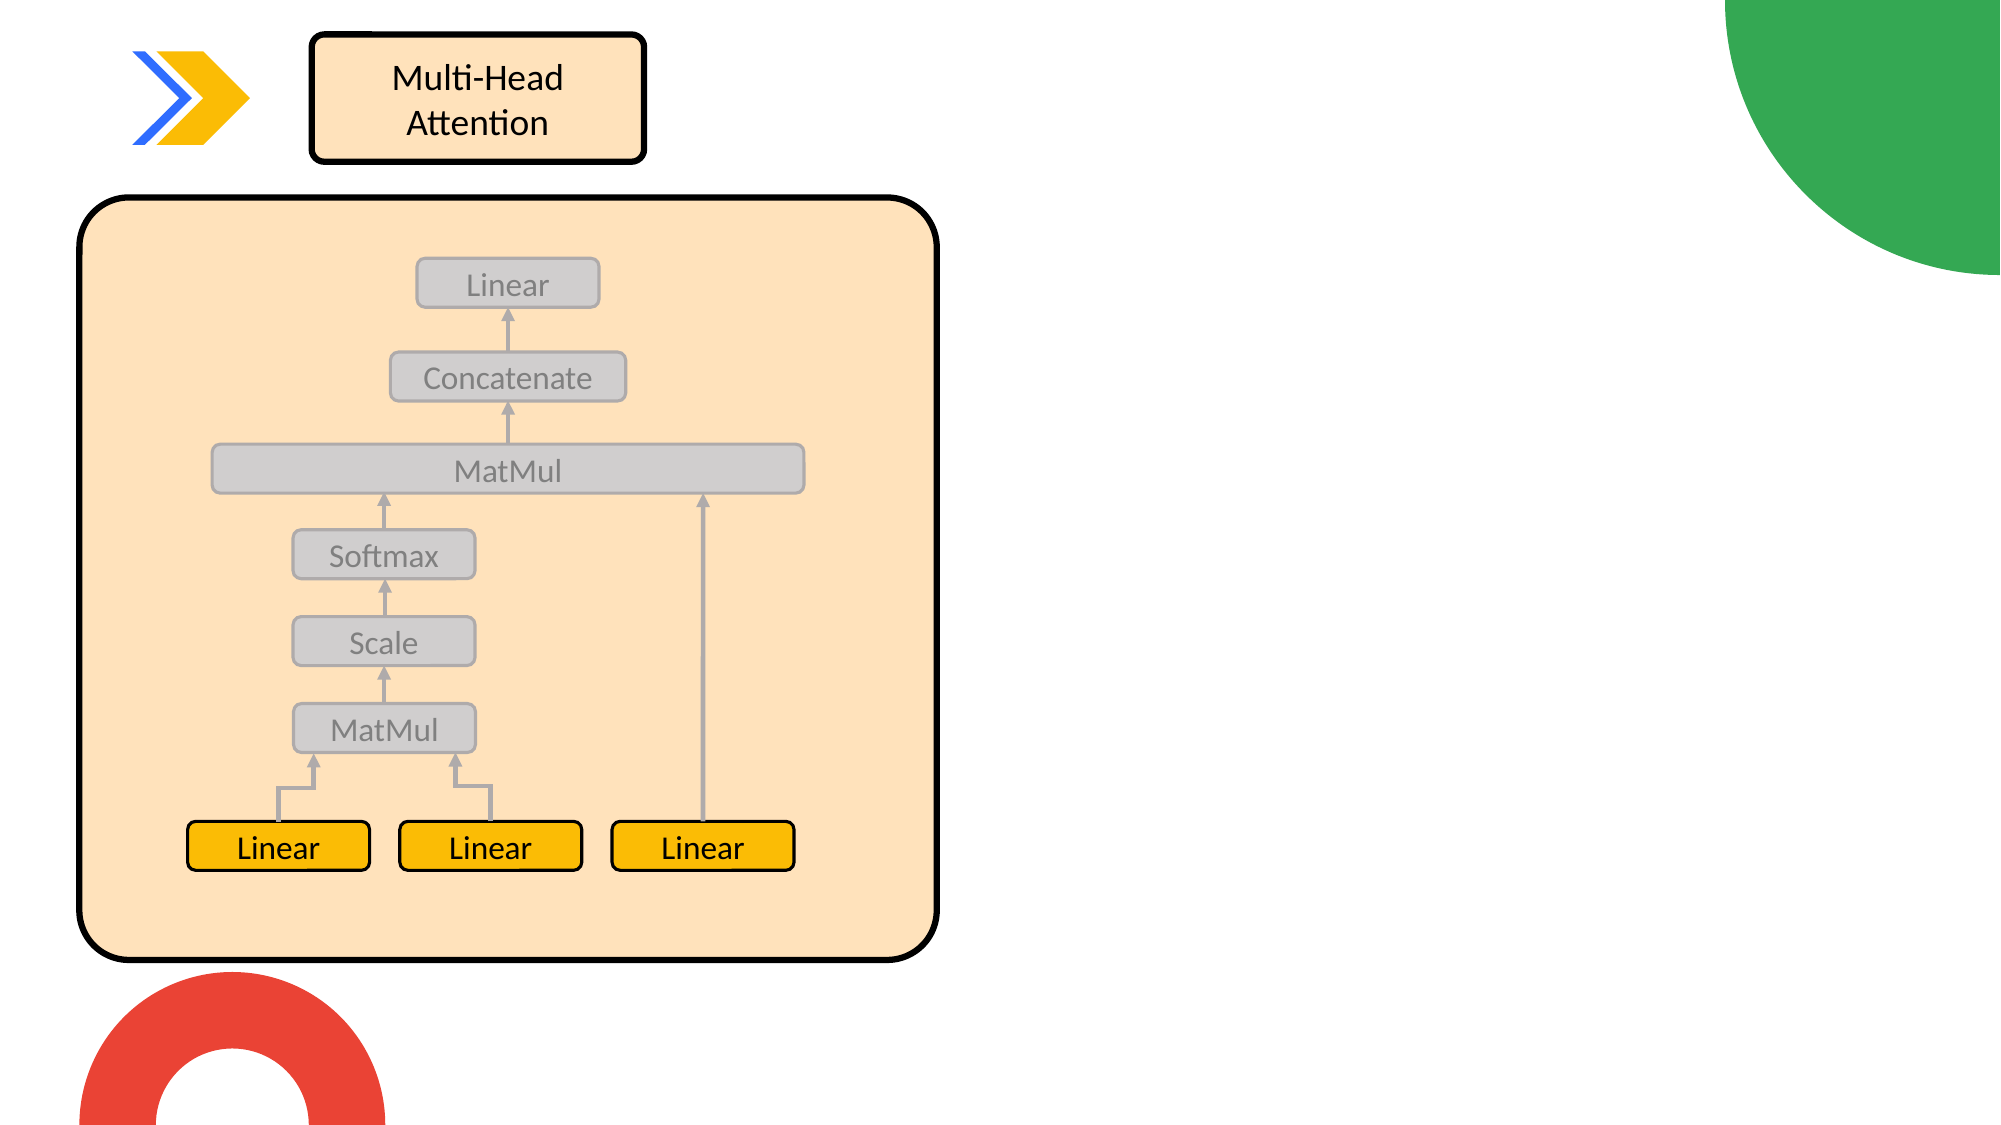

Multi-Head Attention

Linear
Concatenate
MatMul
Softmax
Scale
MatMul
Linear
Linear
Linear